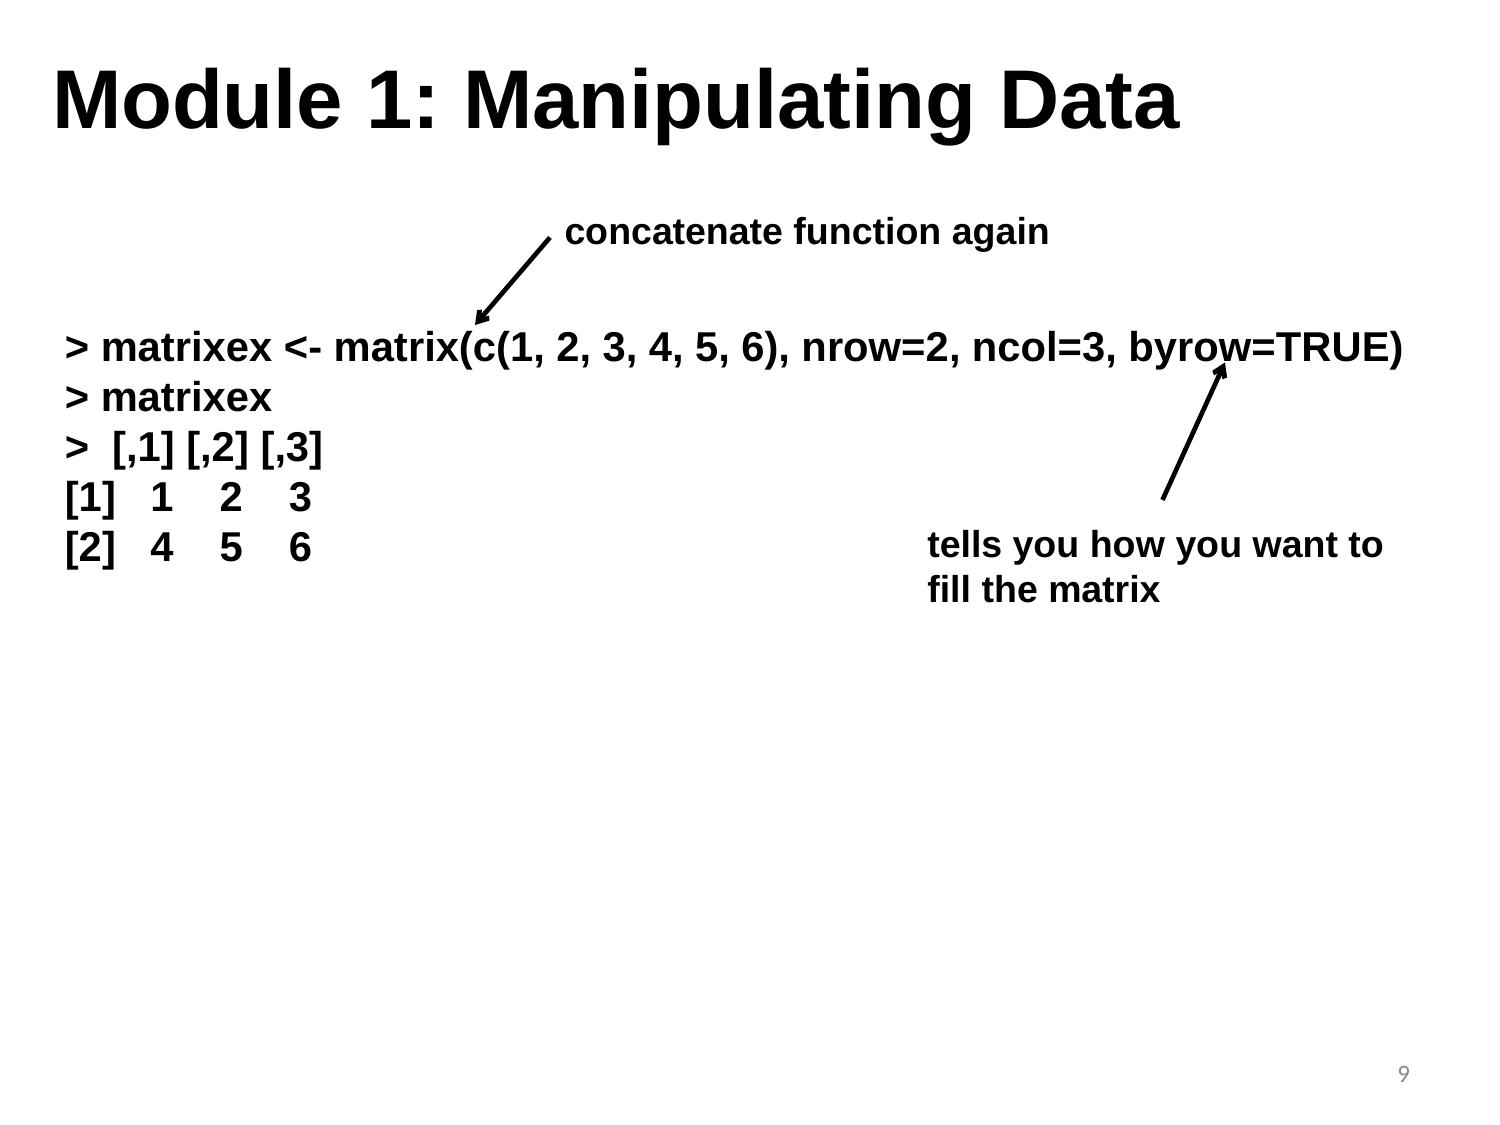

Module 1: Manipulating Data
concatenate function again
> matrixex <- matrix(c(1, 2, 3, 4, 5, 6), nrow=2, ncol=3, byrow=TRUE)
> matrixex
>  [,1] [,2] [,3]
[1]   1    2    3
[2]   4    5    6

tells you how you want to fill the matrix
9